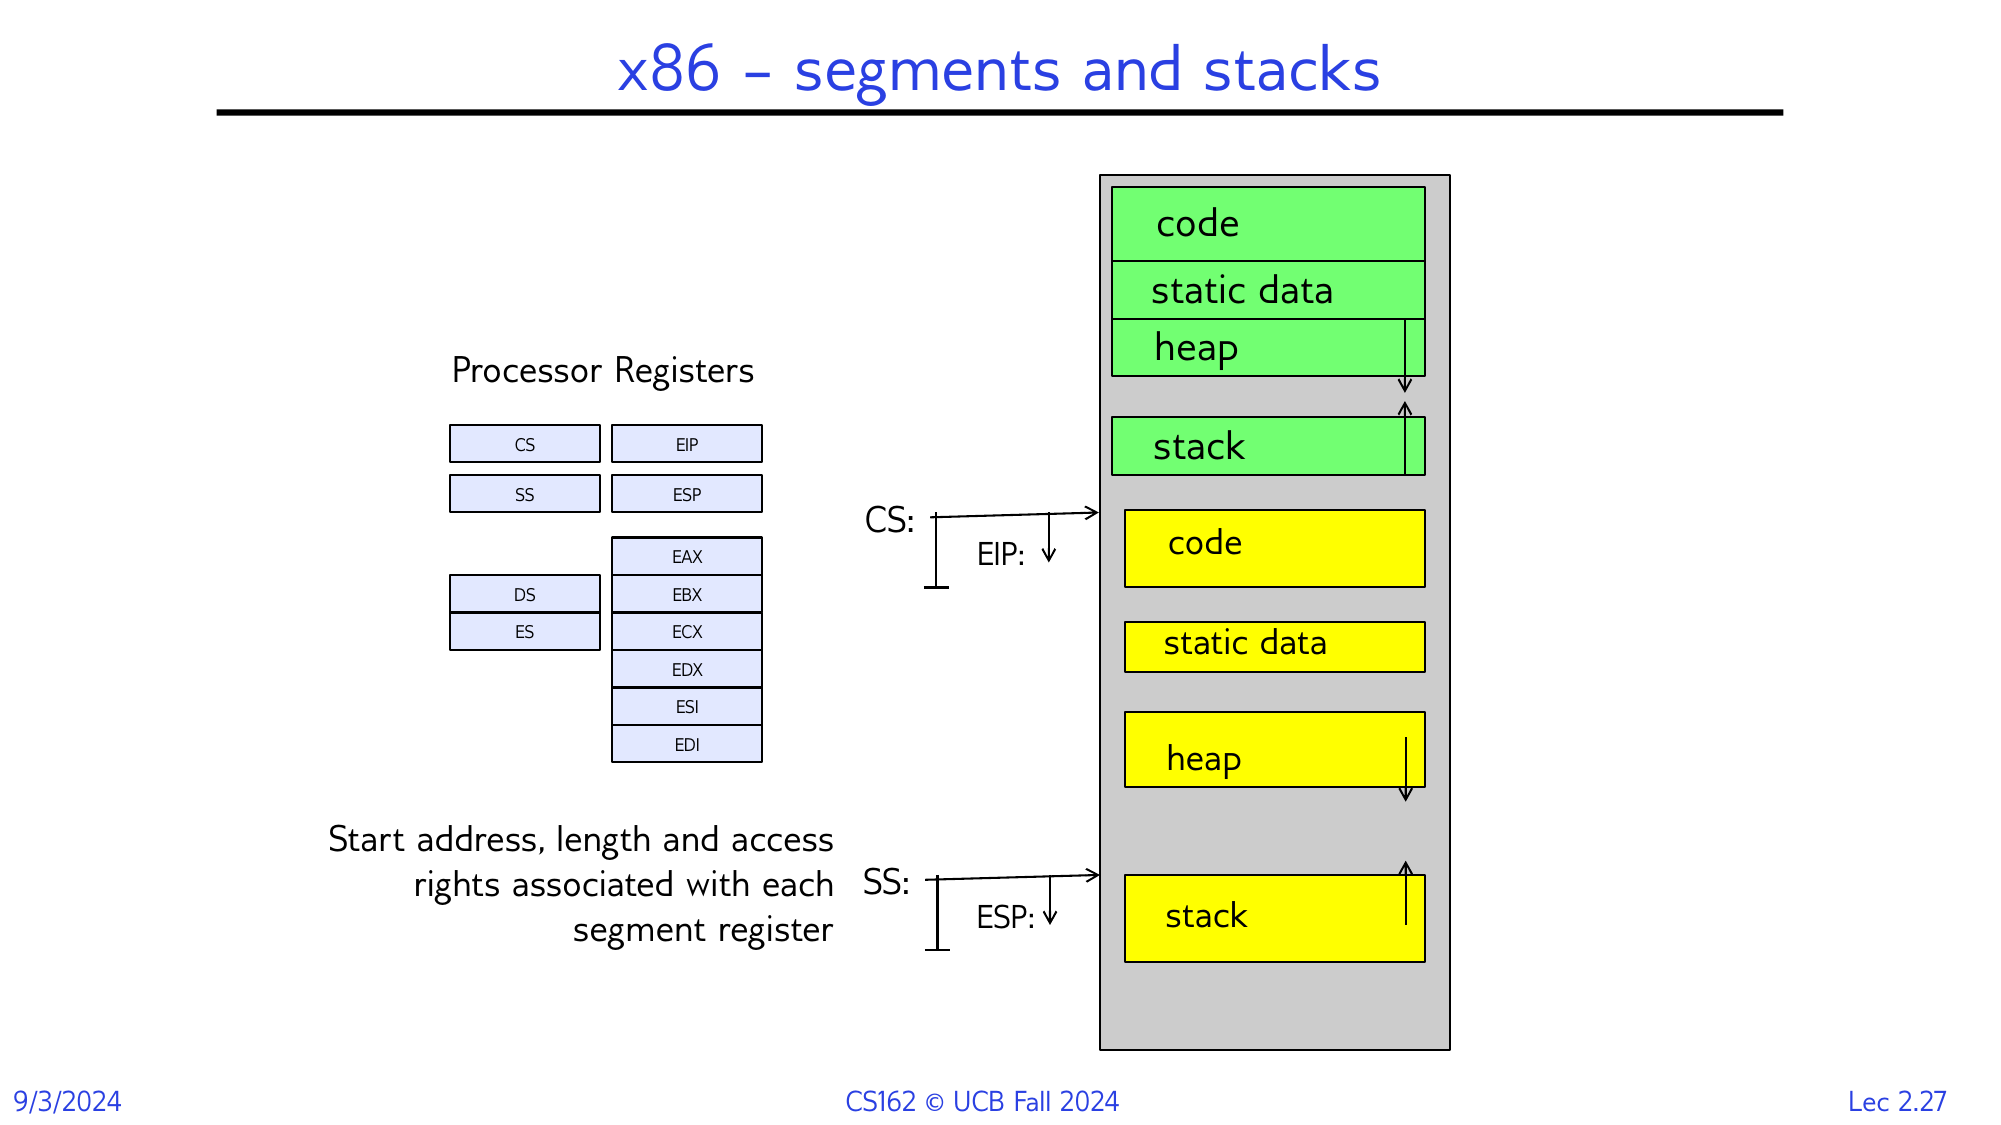

# x86 – segments and stacks

code
static data

heap

stack

Processor Registers
CS
EIP
SS
ESP
CS:

code
EIP:
EAX
DS
EBX
static data
ES
ECX

EDX
ESI

EDI

heap
Start address, length and access rights associated with each segment register
SS:

stack
ESP: